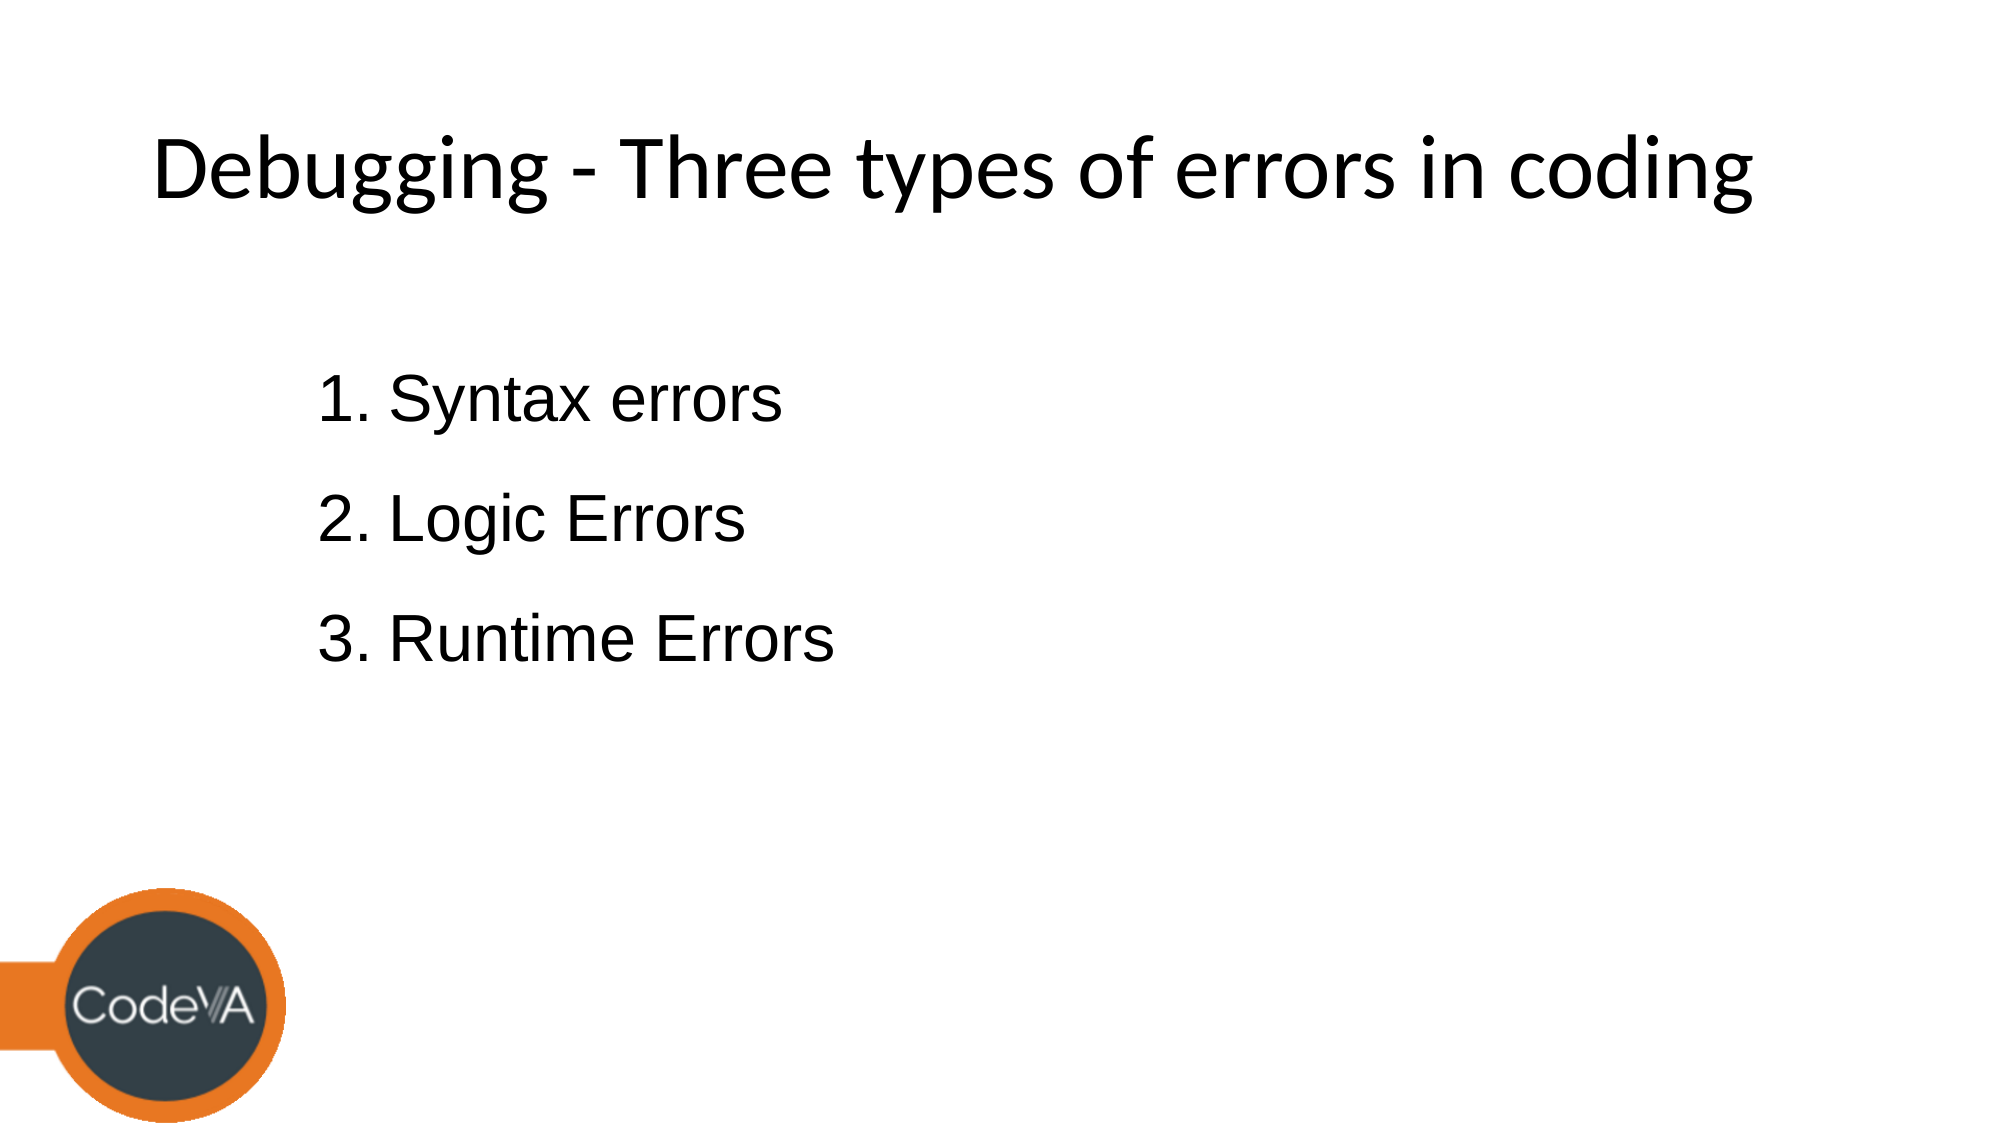

# Debugging - Three types of errors in coding
Syntax errors
Logic Errors
Runtime Errors